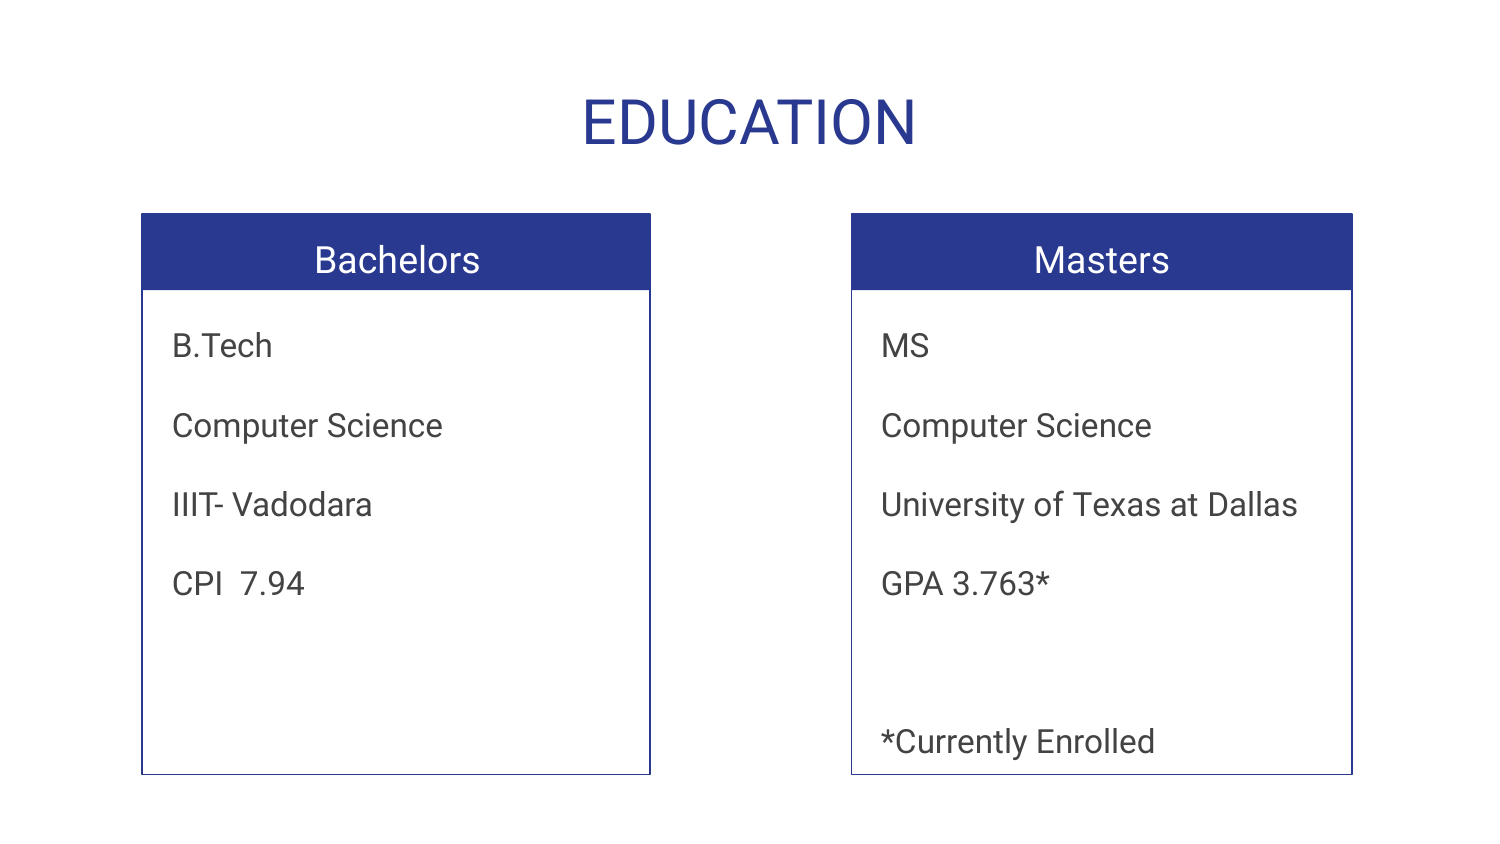

# EDUCATION

Bachelors

Masters
B.Tech
Computer Science
IIIT- Vadodara
CPI  7.94
MS
Computer Science
University of Texas at Dallas
GPA 3.763*

*Currently Enrolled